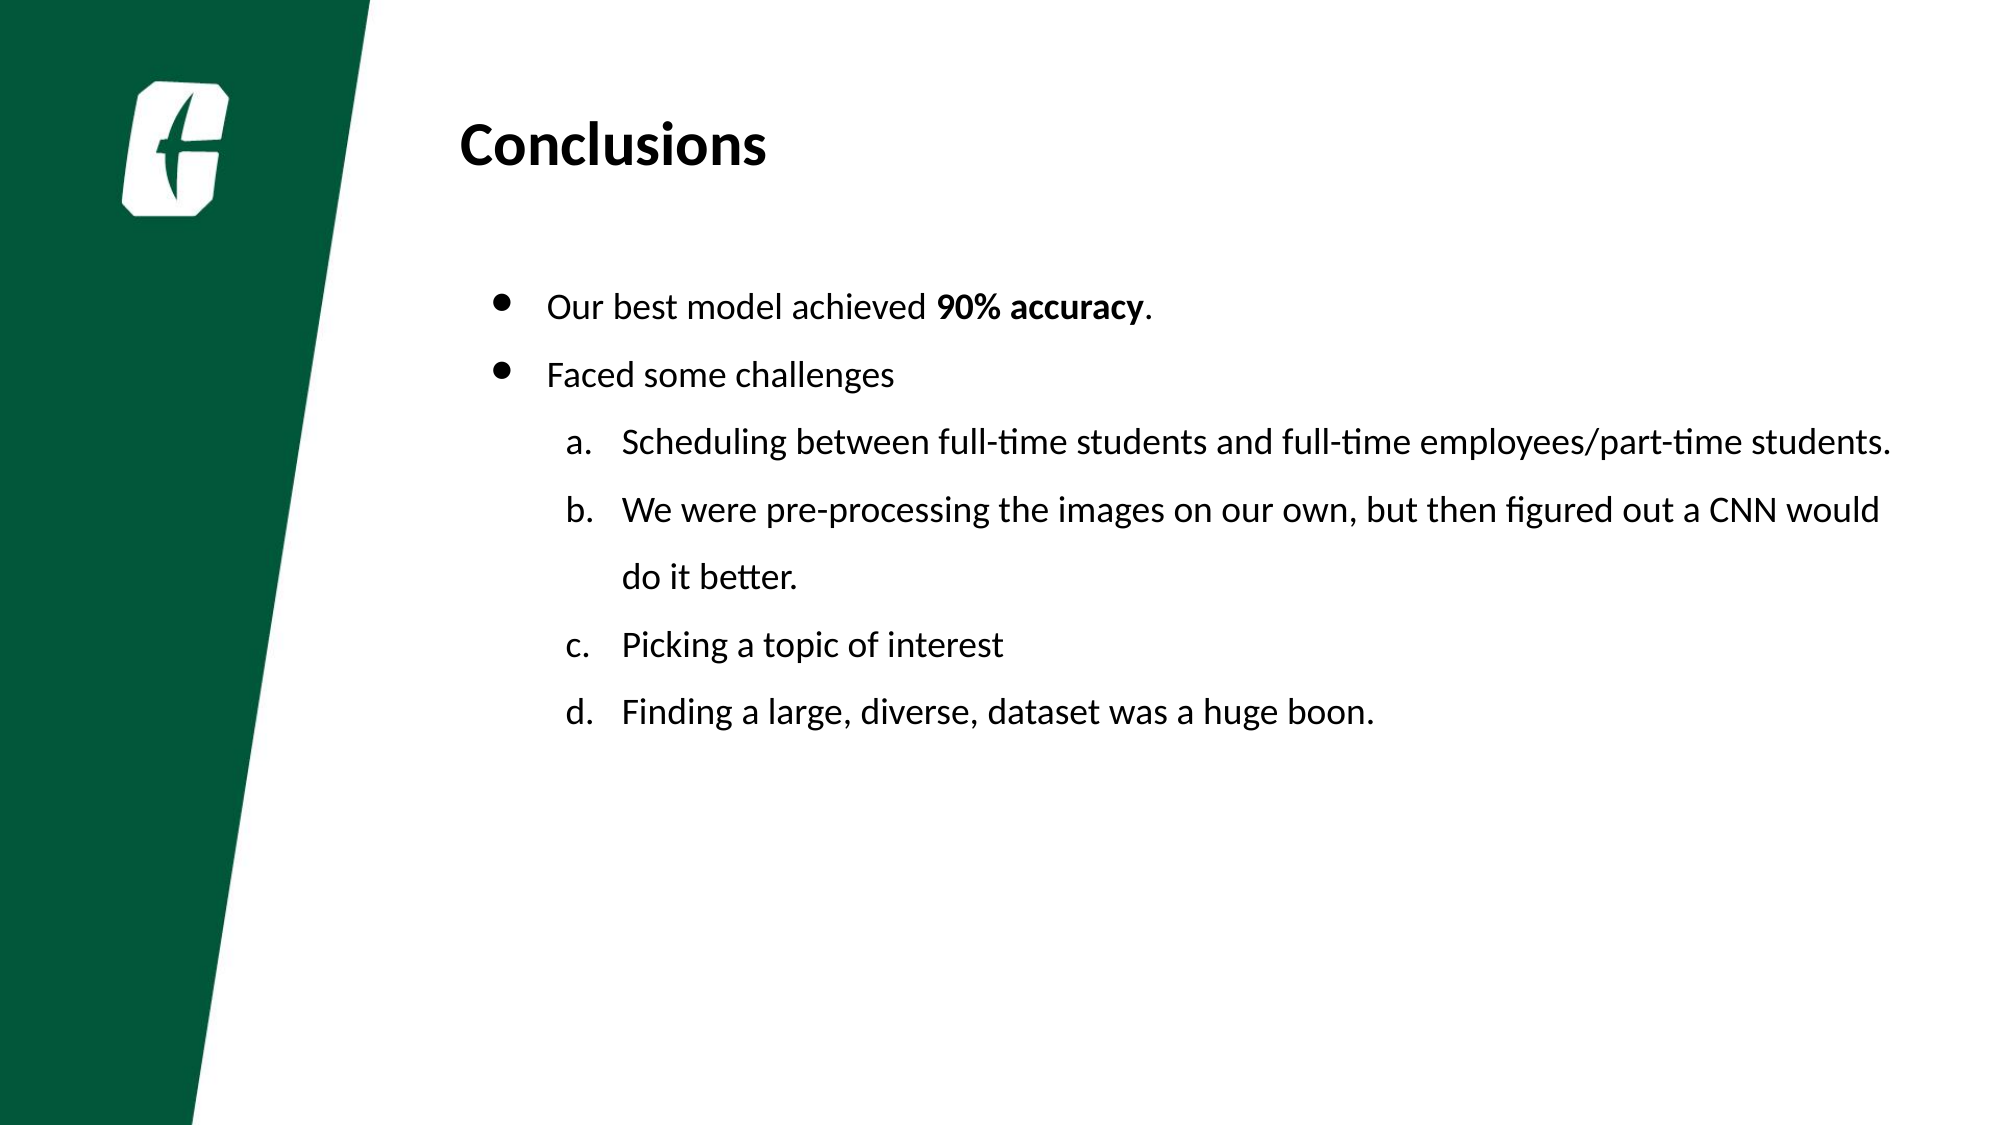

Conclusions
Our best model achieved 90% accuracy.
Faced some challenges
Scheduling between full-time students and full-time employees/part-time students.
We were pre-processing the images on our own, but then figured out a CNN would do it better.
Picking a topic of interest
Finding a large, diverse, dataset was a huge boon.